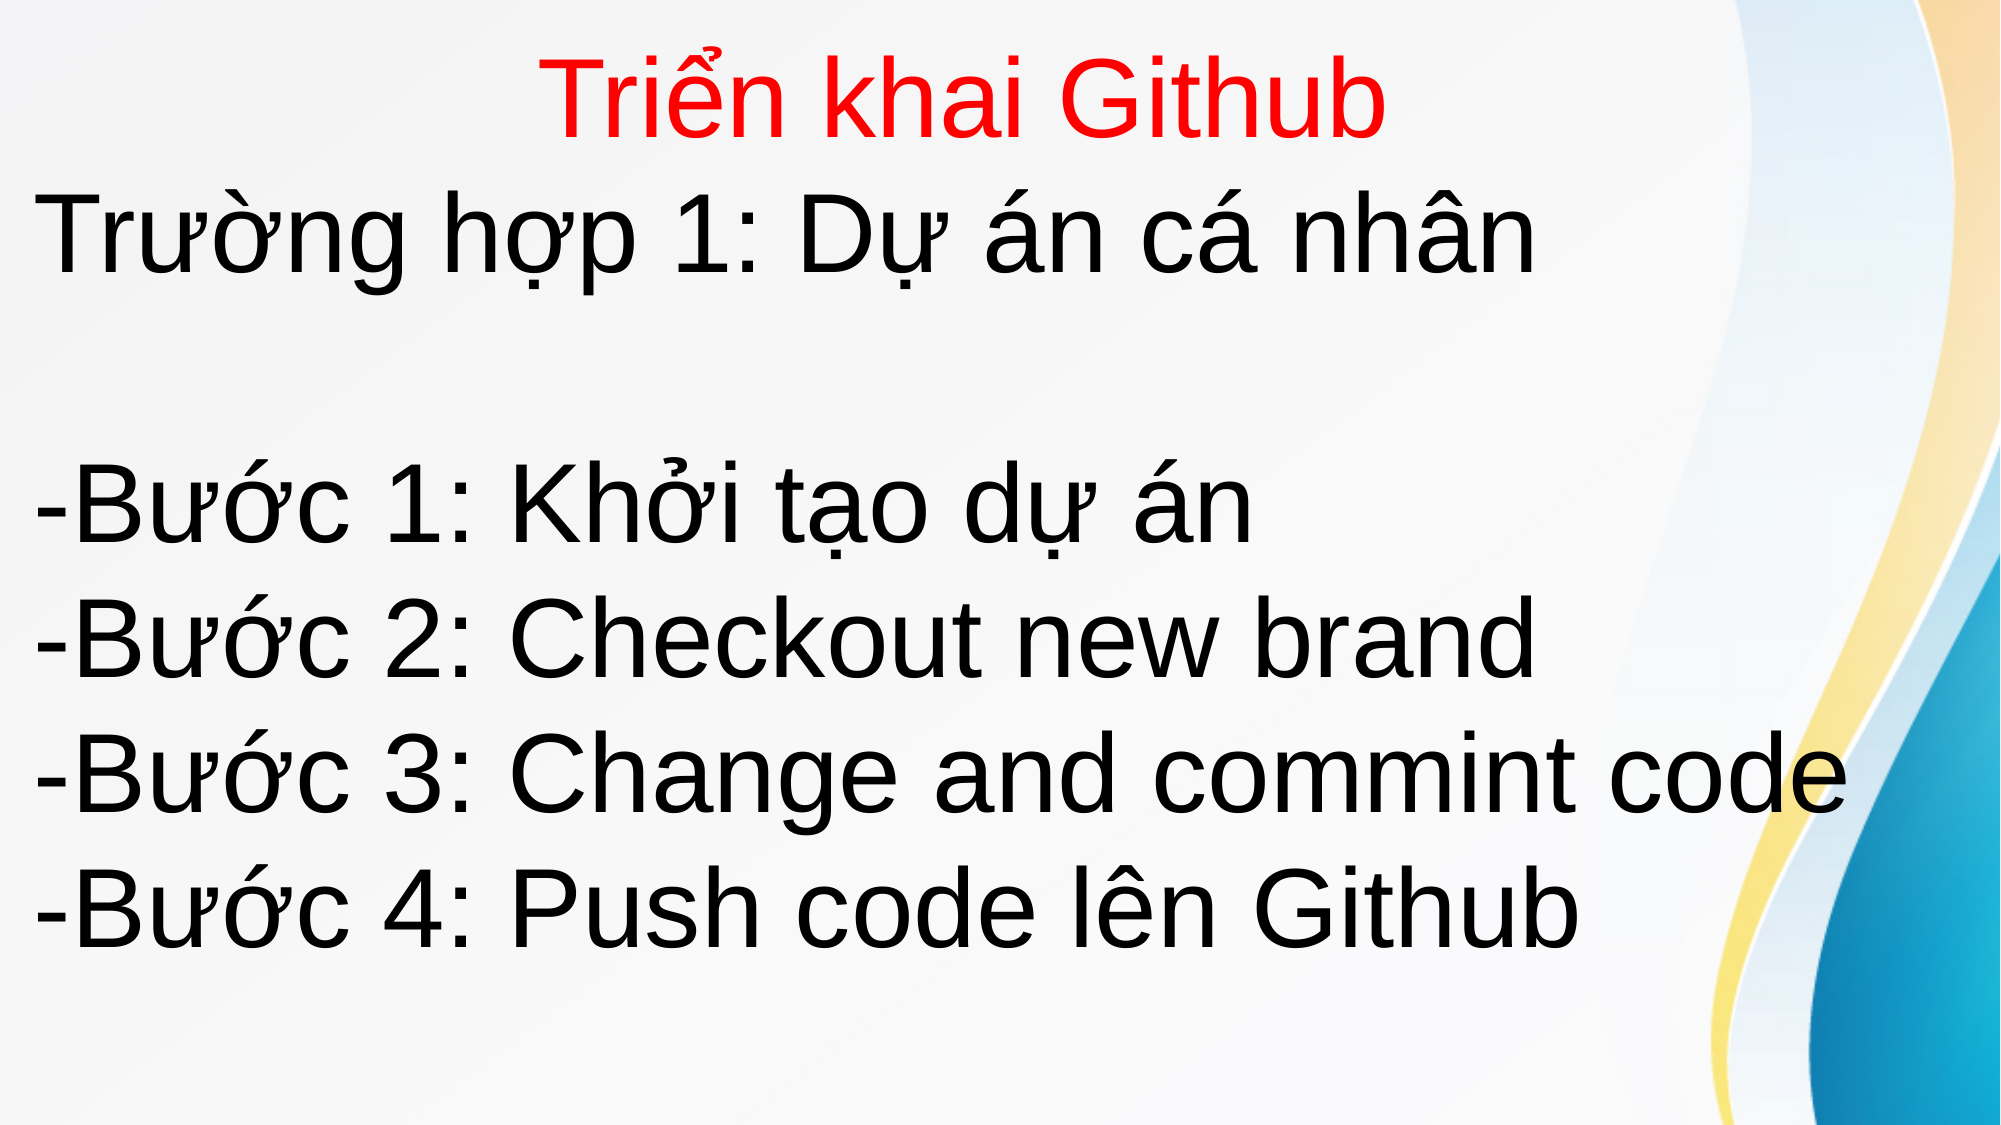

Triển khai Github
Trường hợp 1: Dự án cá nhân

-Bước 1: Khởi tạo dự án
-Bước 2: Checkout new brand
-Bước 3: Change and commint code
-Bước 4: Push code lên Github